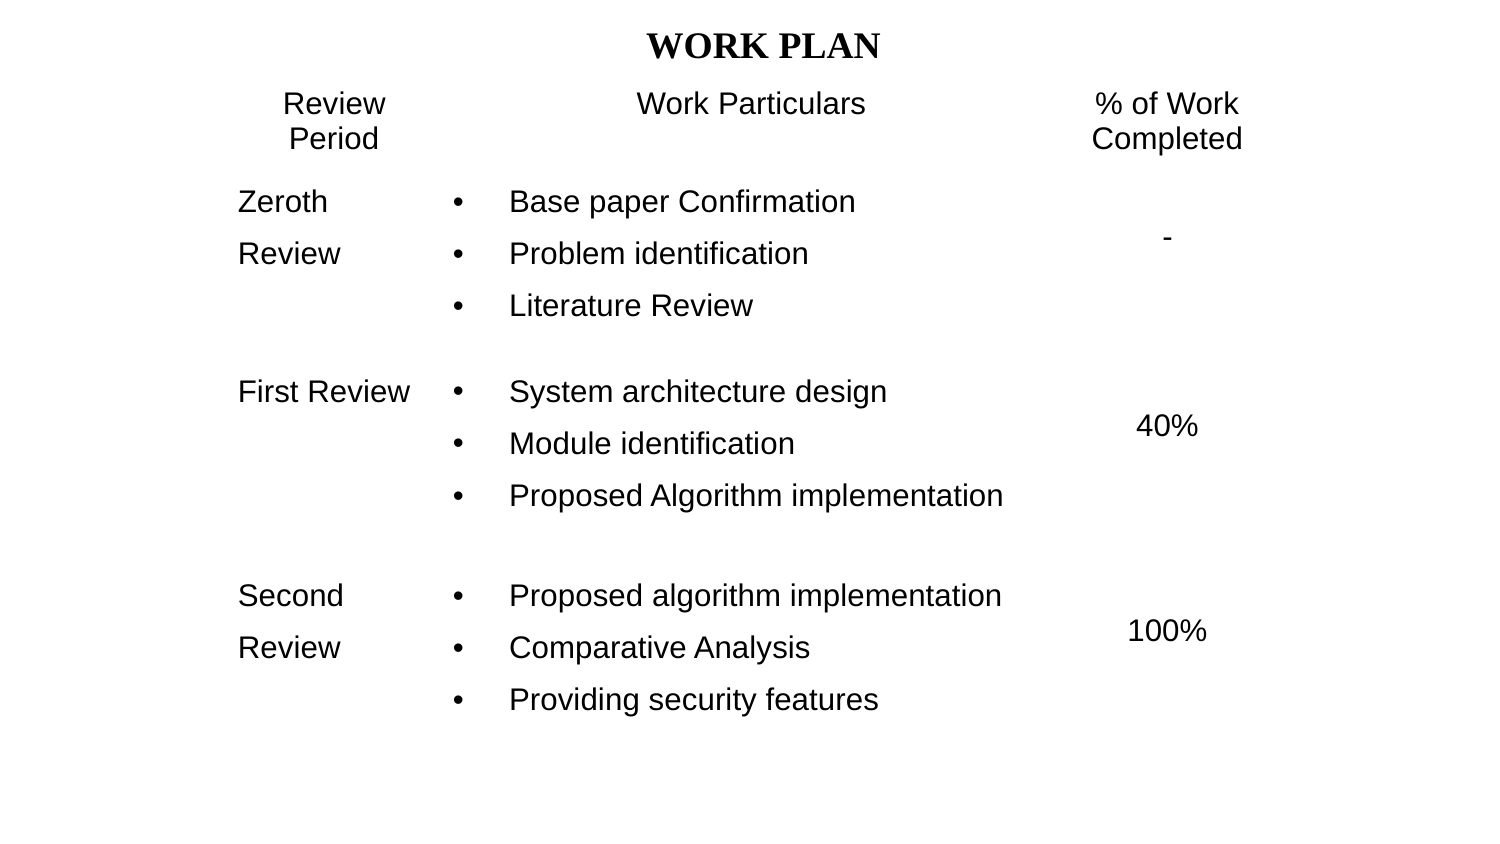

# WORK PLAN
| Review Period | Work Particulars | % of Work Completed |
| --- | --- | --- |
| Zeroth Review | Base paper Confirmation Problem identification Literature Review | - |
| First Review | System architecture design Module identification Proposed Algorithm implementation | 40% |
| Second Review | Proposed algorithm implementation Comparative Analysis Providing security features | 100% |